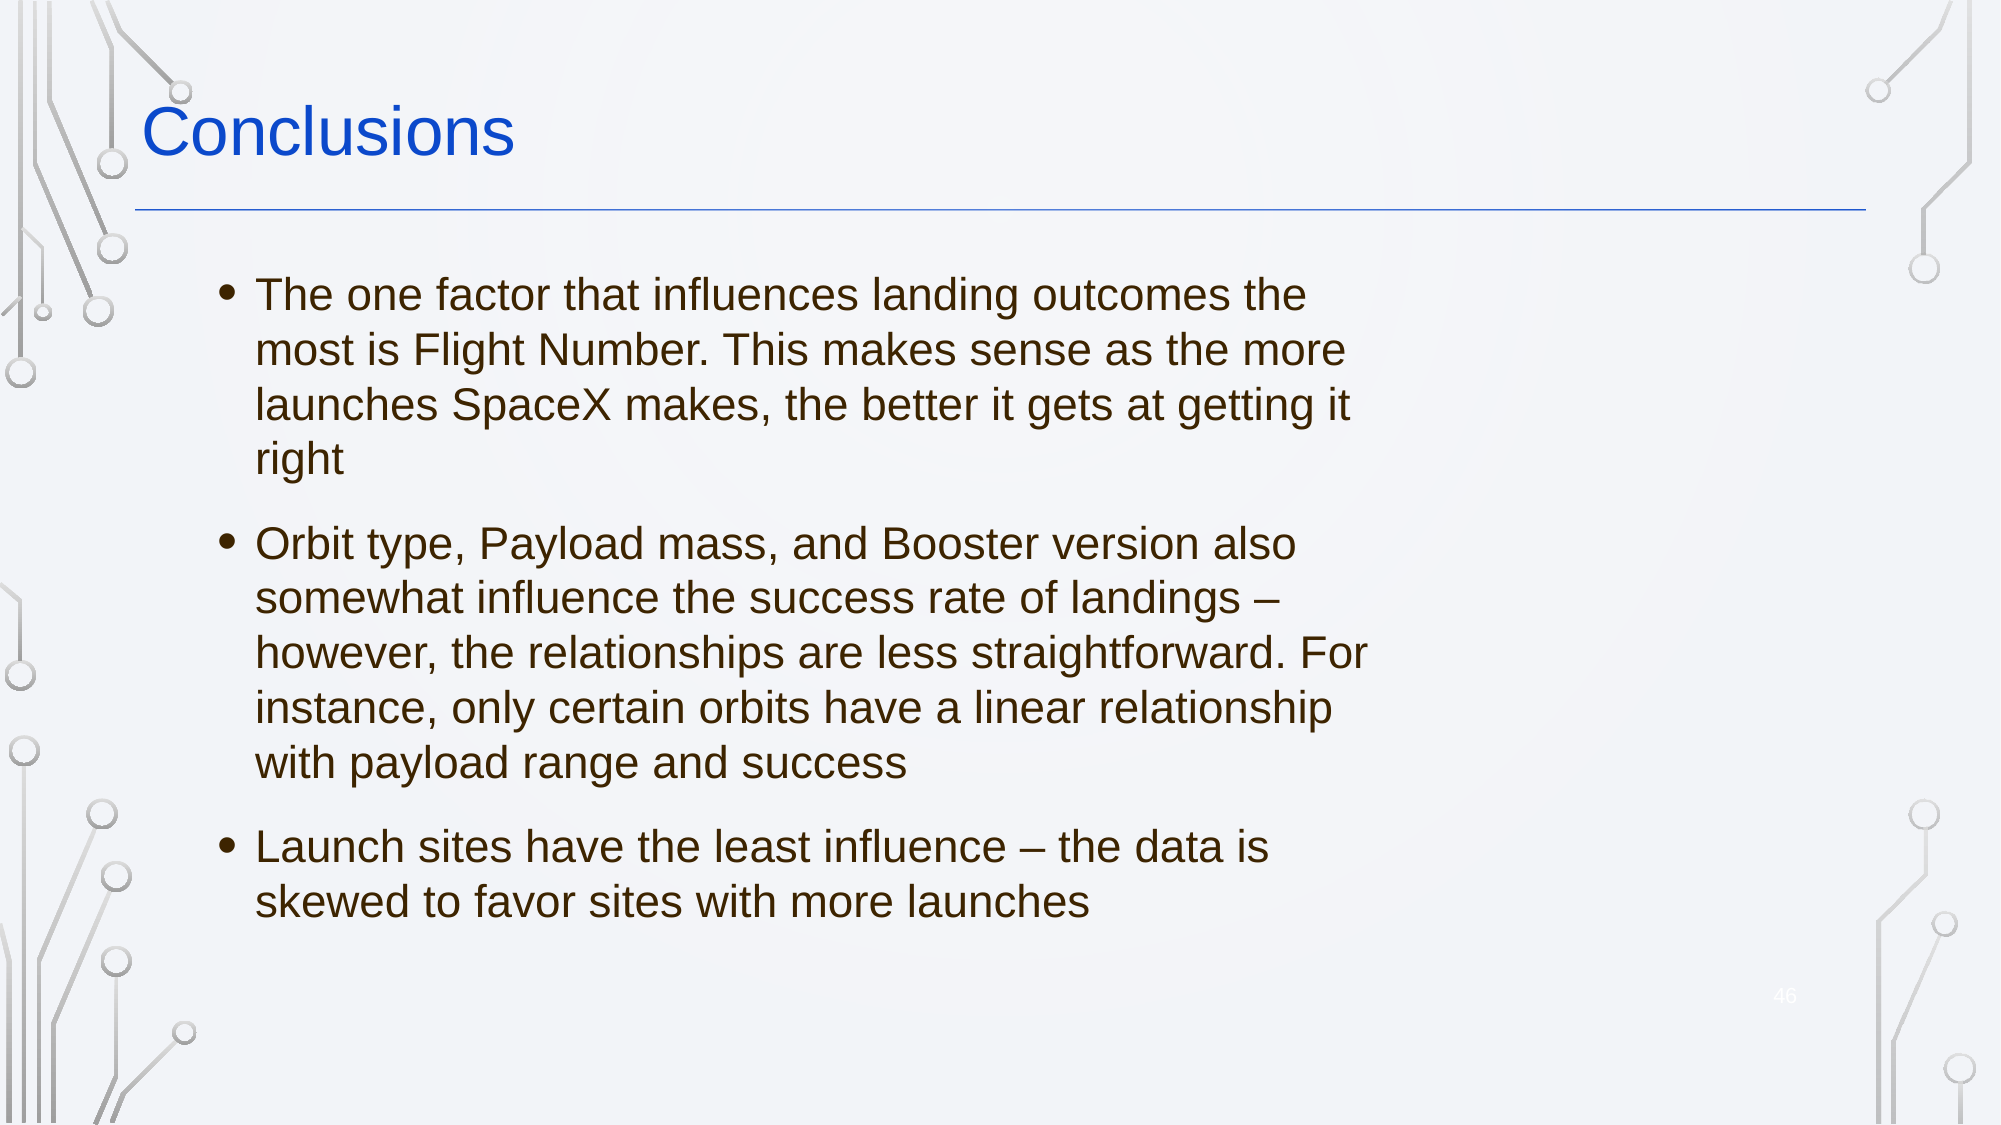

Conclusions
The one factor that influences landing outcomes the most is Flight Number. This makes sense as the more launches SpaceX makes, the better it gets at getting it right
Orbit type, Payload mass, and Booster version also somewhat influence the success rate of landings – however, the relationships are less straightforward. For instance, only certain orbits have a linear relationship with payload range and success
Launch sites have the least influence – the data is skewed to favor sites with more launches
46